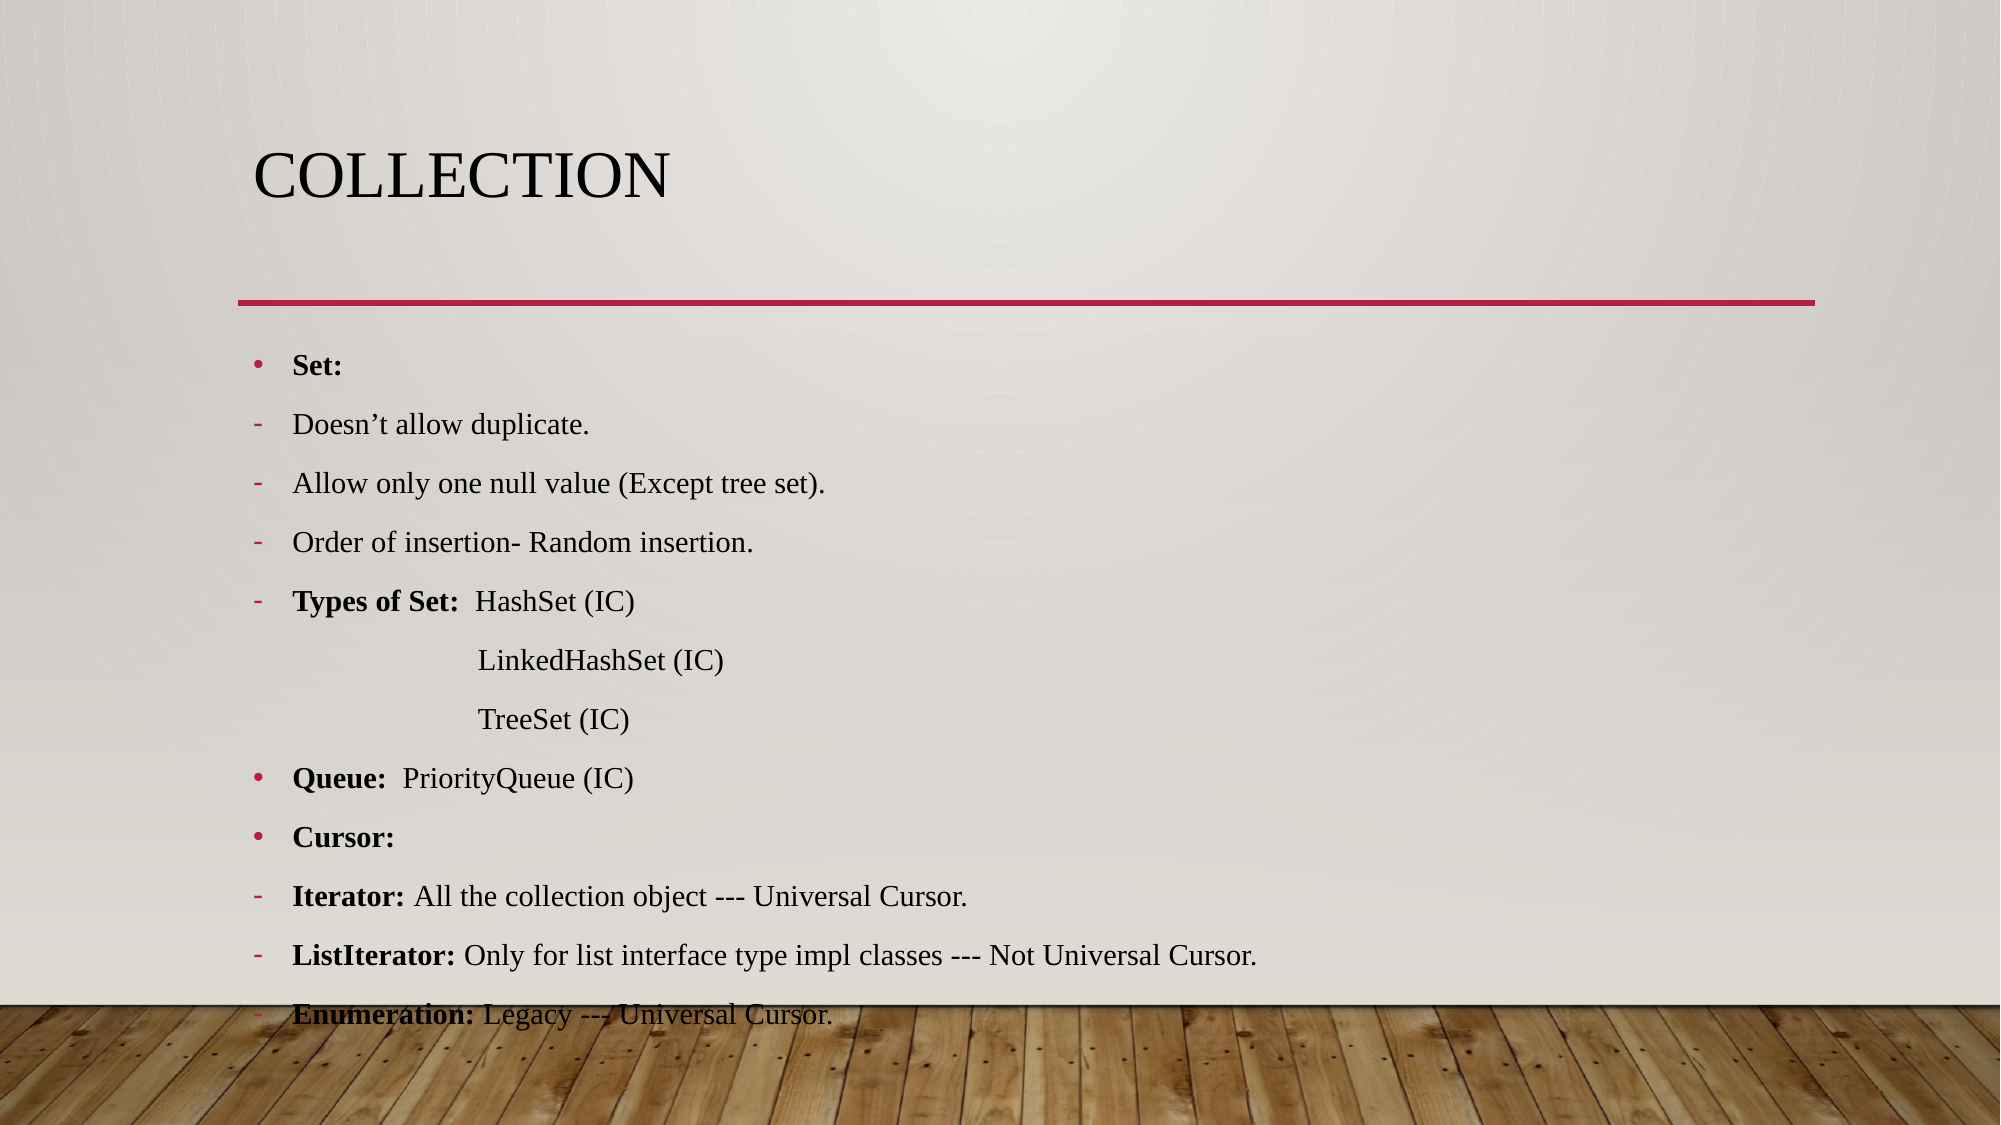

# collection
Set:
Doesn’t allow duplicate.
Allow only one null value (Except tree set).
Order of insertion- Random insertion.
Types of Set:  HashSet (IC)
                             LinkedHashSet (IC)
                             TreeSet (IC)
Queue:  PriorityQueue (IC)
Cursor:
Iterator: All the collection object --- Universal Cursor.
ListIterator: Only for list interface type impl classes --- Not Universal Cursor.
Enumeration: Legacy --- Universal Cursor.